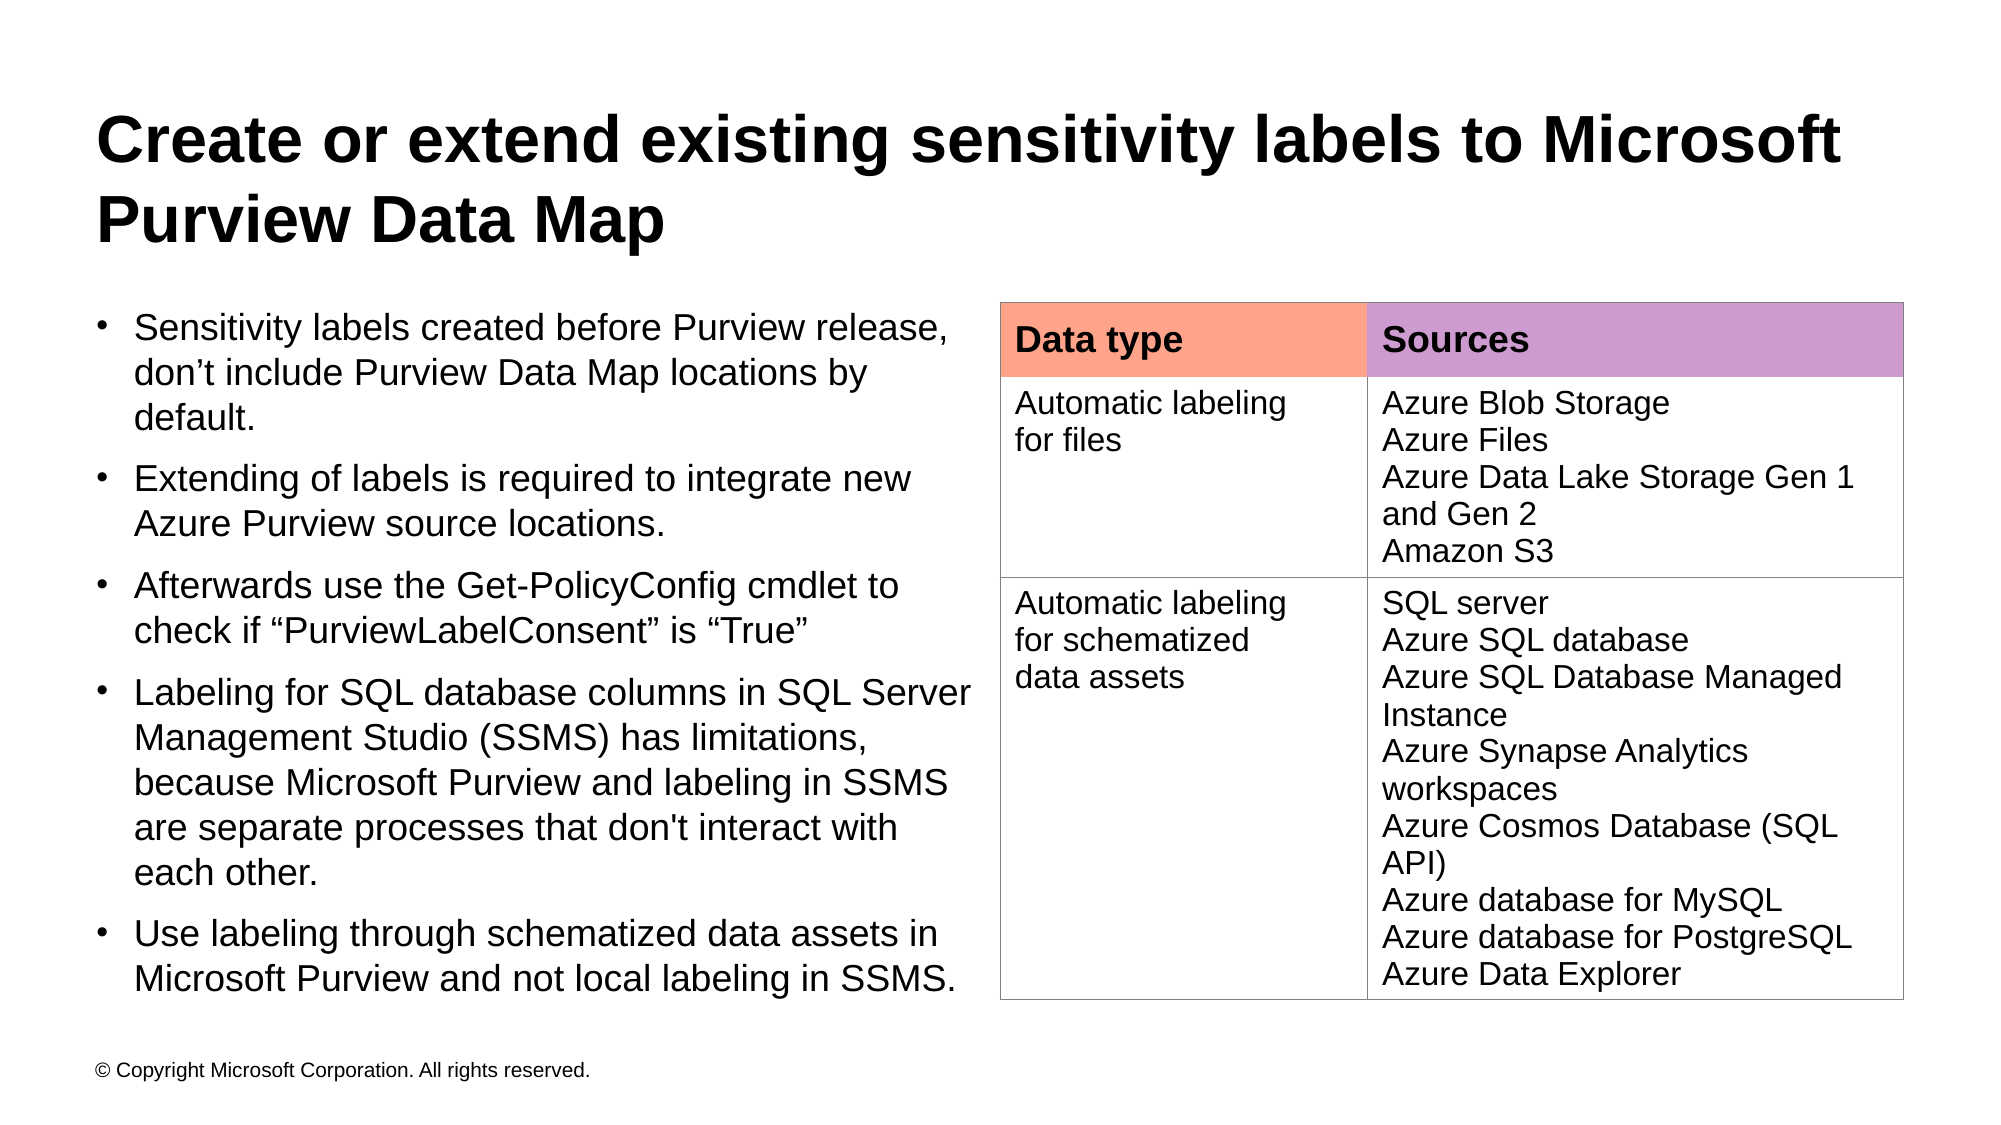

# Create or extend existing sensitivity labels to Microsoft Purview Data Map
Sensitivity labels created before Purview release, don’t include Purview Data Map locations by default.
Extending of labels is required to integrate new Azure Purview source locations.
Afterwards use the Get-PolicyConfig cmdlet to check if “PurviewLabelConsent” is “True”
Labeling for SQL database columns in SQL Server Management Studio (SSMS) has limitations, because Microsoft Purview and labeling in SSMS are separate processes that don't interact with each other.
Use labeling through schematized data assets in
Microsoft Purview and not local labeling in SSMS.
| Data type | Sources |
| --- | --- |
| Automatic labeling for files | Azure Blob Storage Azure Files Azure Data Lake Storage Gen 1 and Gen 2 Amazon S3 |
| Automatic labeling for schematized data assets | SQL server Azure SQL database Azure SQL Database Managed Instance Azure Synapse Analytics workspaces Azure Cosmos Database (SQL API) Azure database for MySQL Azure database for PostgreSQL Azure Data Explorer |